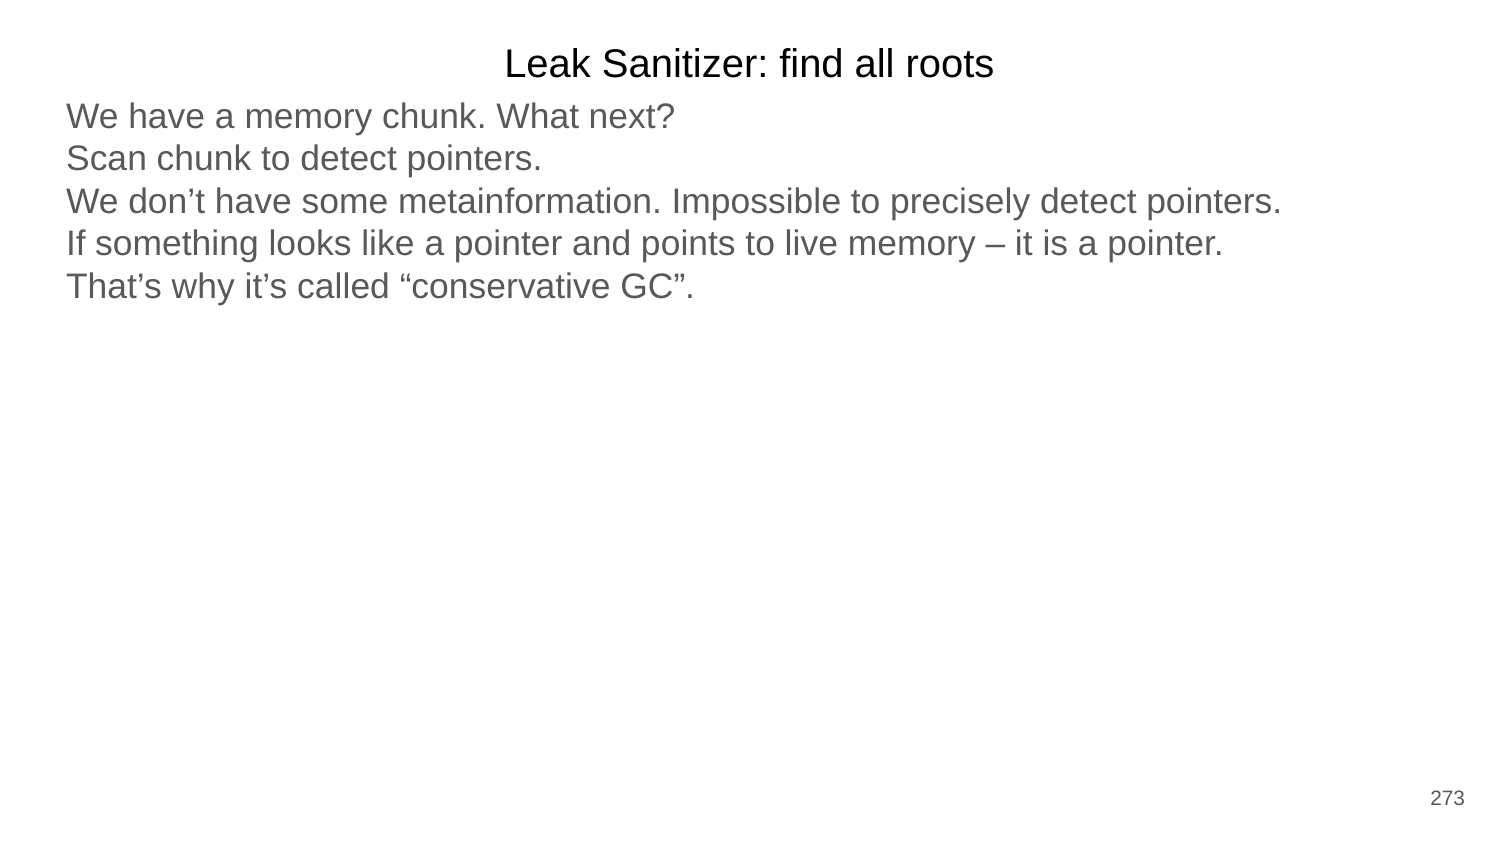

Leak Sanitizer: find all roots
We have a memory chunk. What next?
Scan chunk to detect pointers.
We don’t have some metainformation. Impossible to precisely detect pointers.
If something looks like a pointer and points to live memory – it is a pointer.
That’s why it’s called “conservative GC”.

273